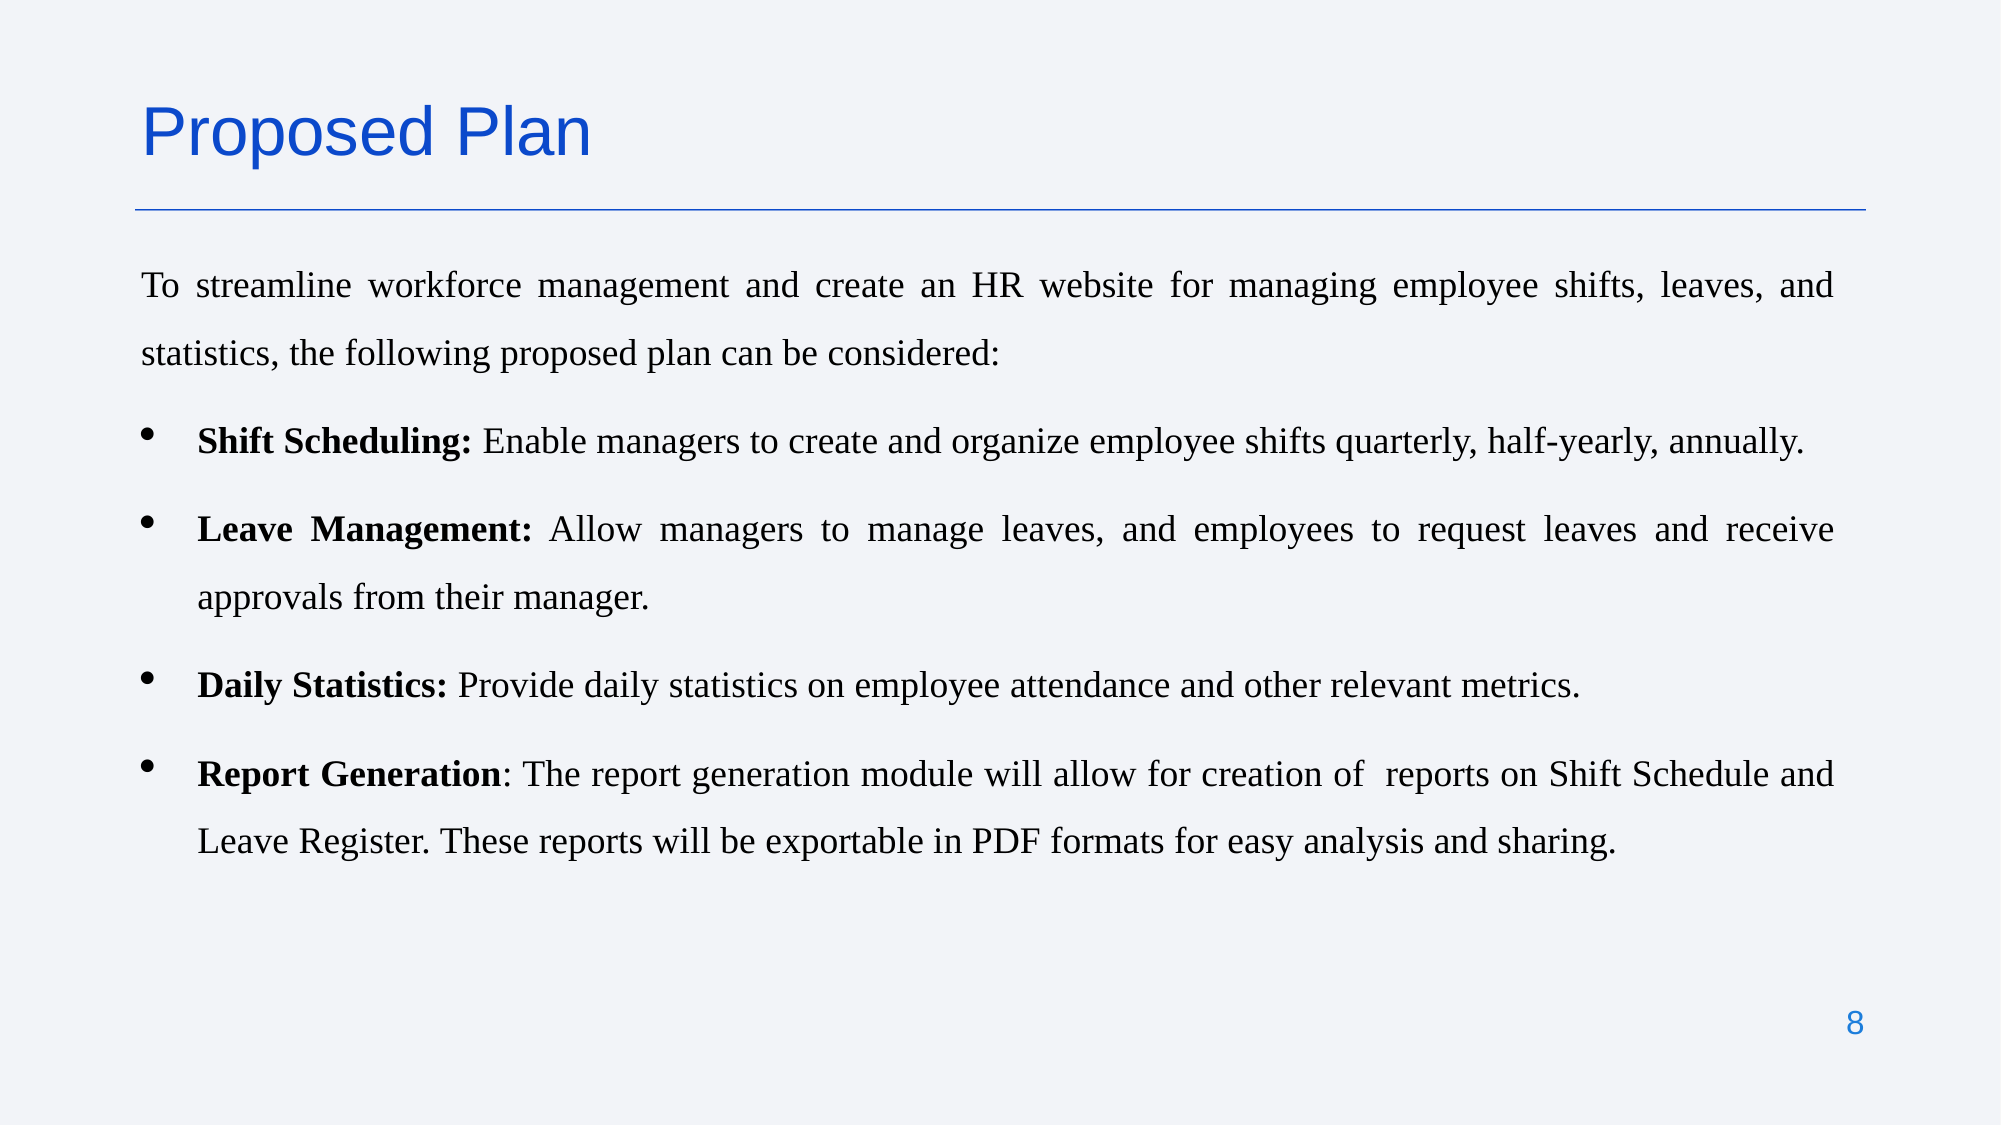

Proposed Plan
To streamline workforce management and create an HR website for managing employee shifts, leaves, and statistics, the following proposed plan can be considered:
Shift Scheduling: Enable managers to create and organize employee shifts quarterly, half-yearly, annually.
Leave Management: Allow managers to manage leaves, and employees to request leaves and receive approvals from their manager.
Daily Statistics: Provide daily statistics on employee attendance and other relevant metrics.
Report Generation: The report generation module will allow for creation of  reports on Shift Schedule and Leave Register. These reports will be exportable in PDF formats for easy analysis and sharing.

8